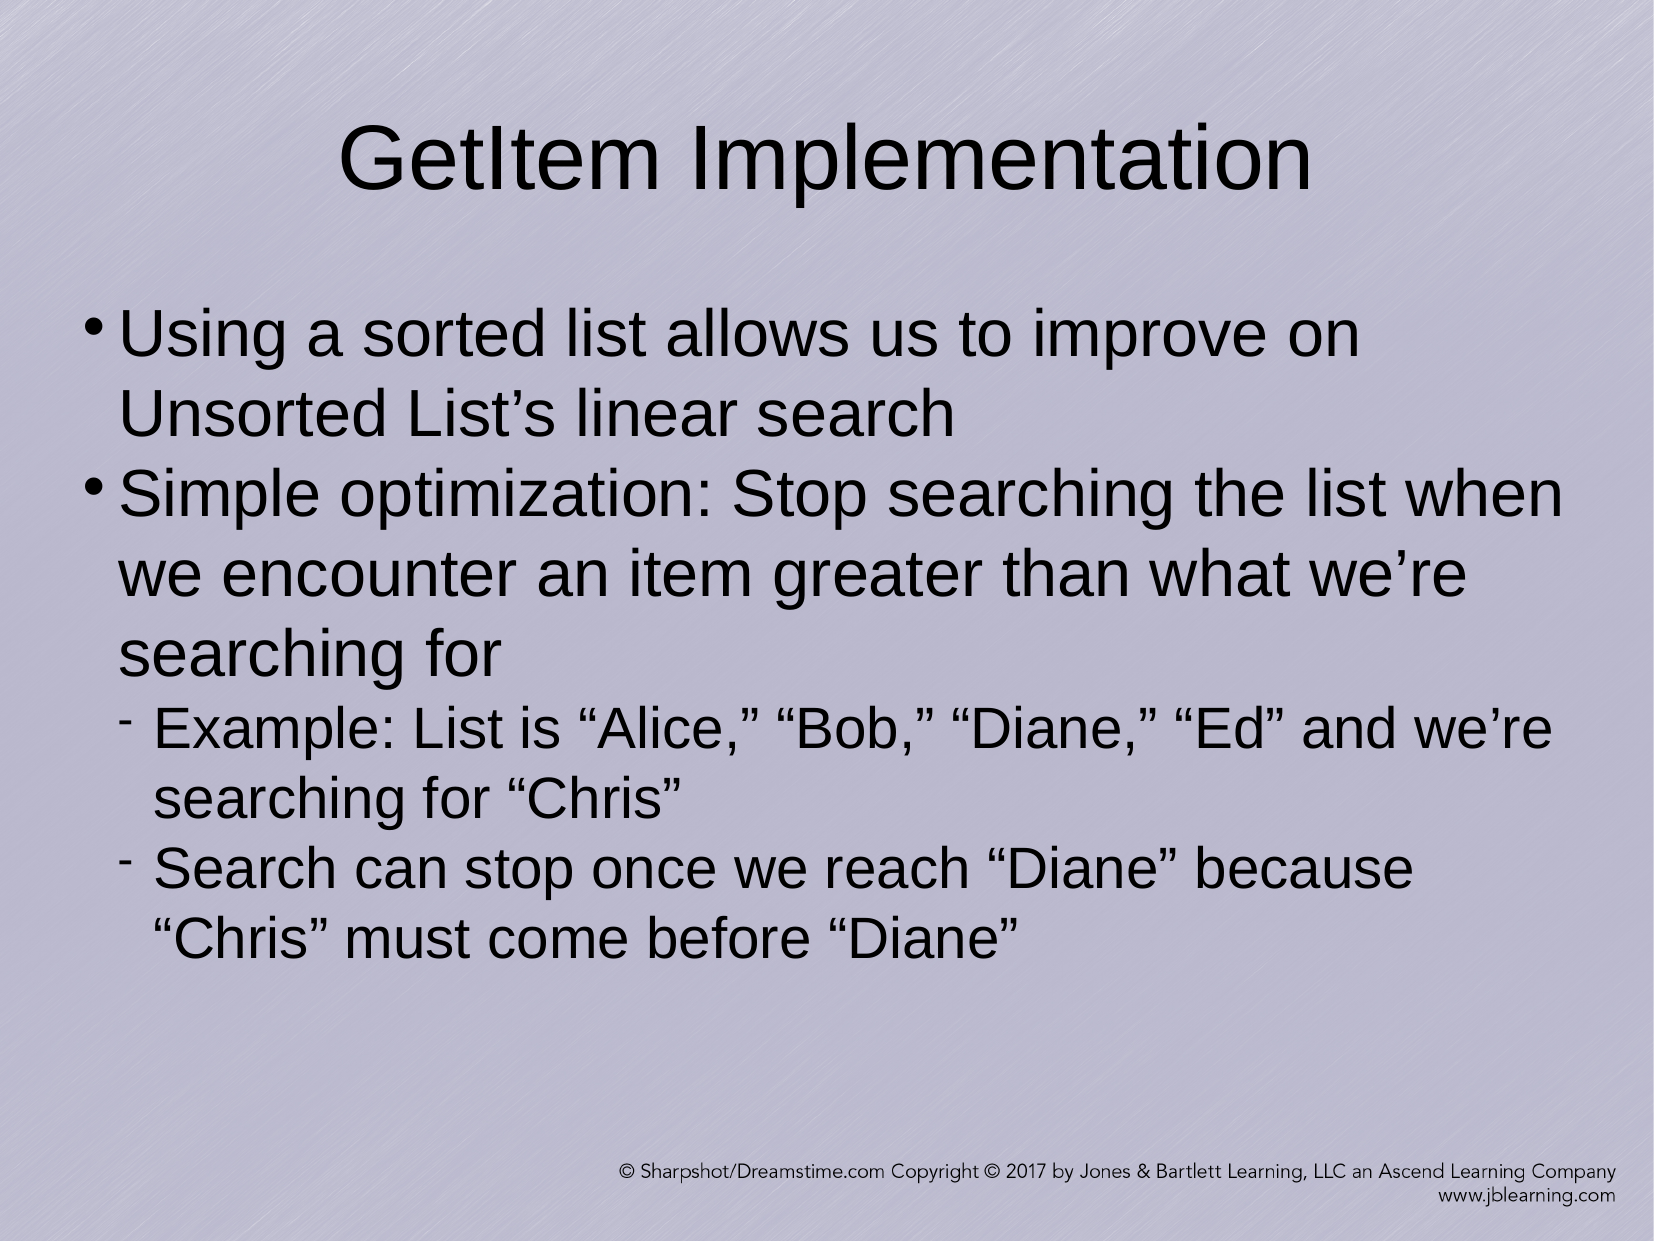

GetItem Implementation
Using a sorted list allows us to improve on Unsorted List’s linear search
Simple optimization: Stop searching the list when we encounter an item greater than what we’re searching for
Example: List is “Alice,” “Bob,” “Diane,” “Ed” and we’re searching for “Chris”
Search can stop once we reach “Diane” because “Chris” must come before “Diane”